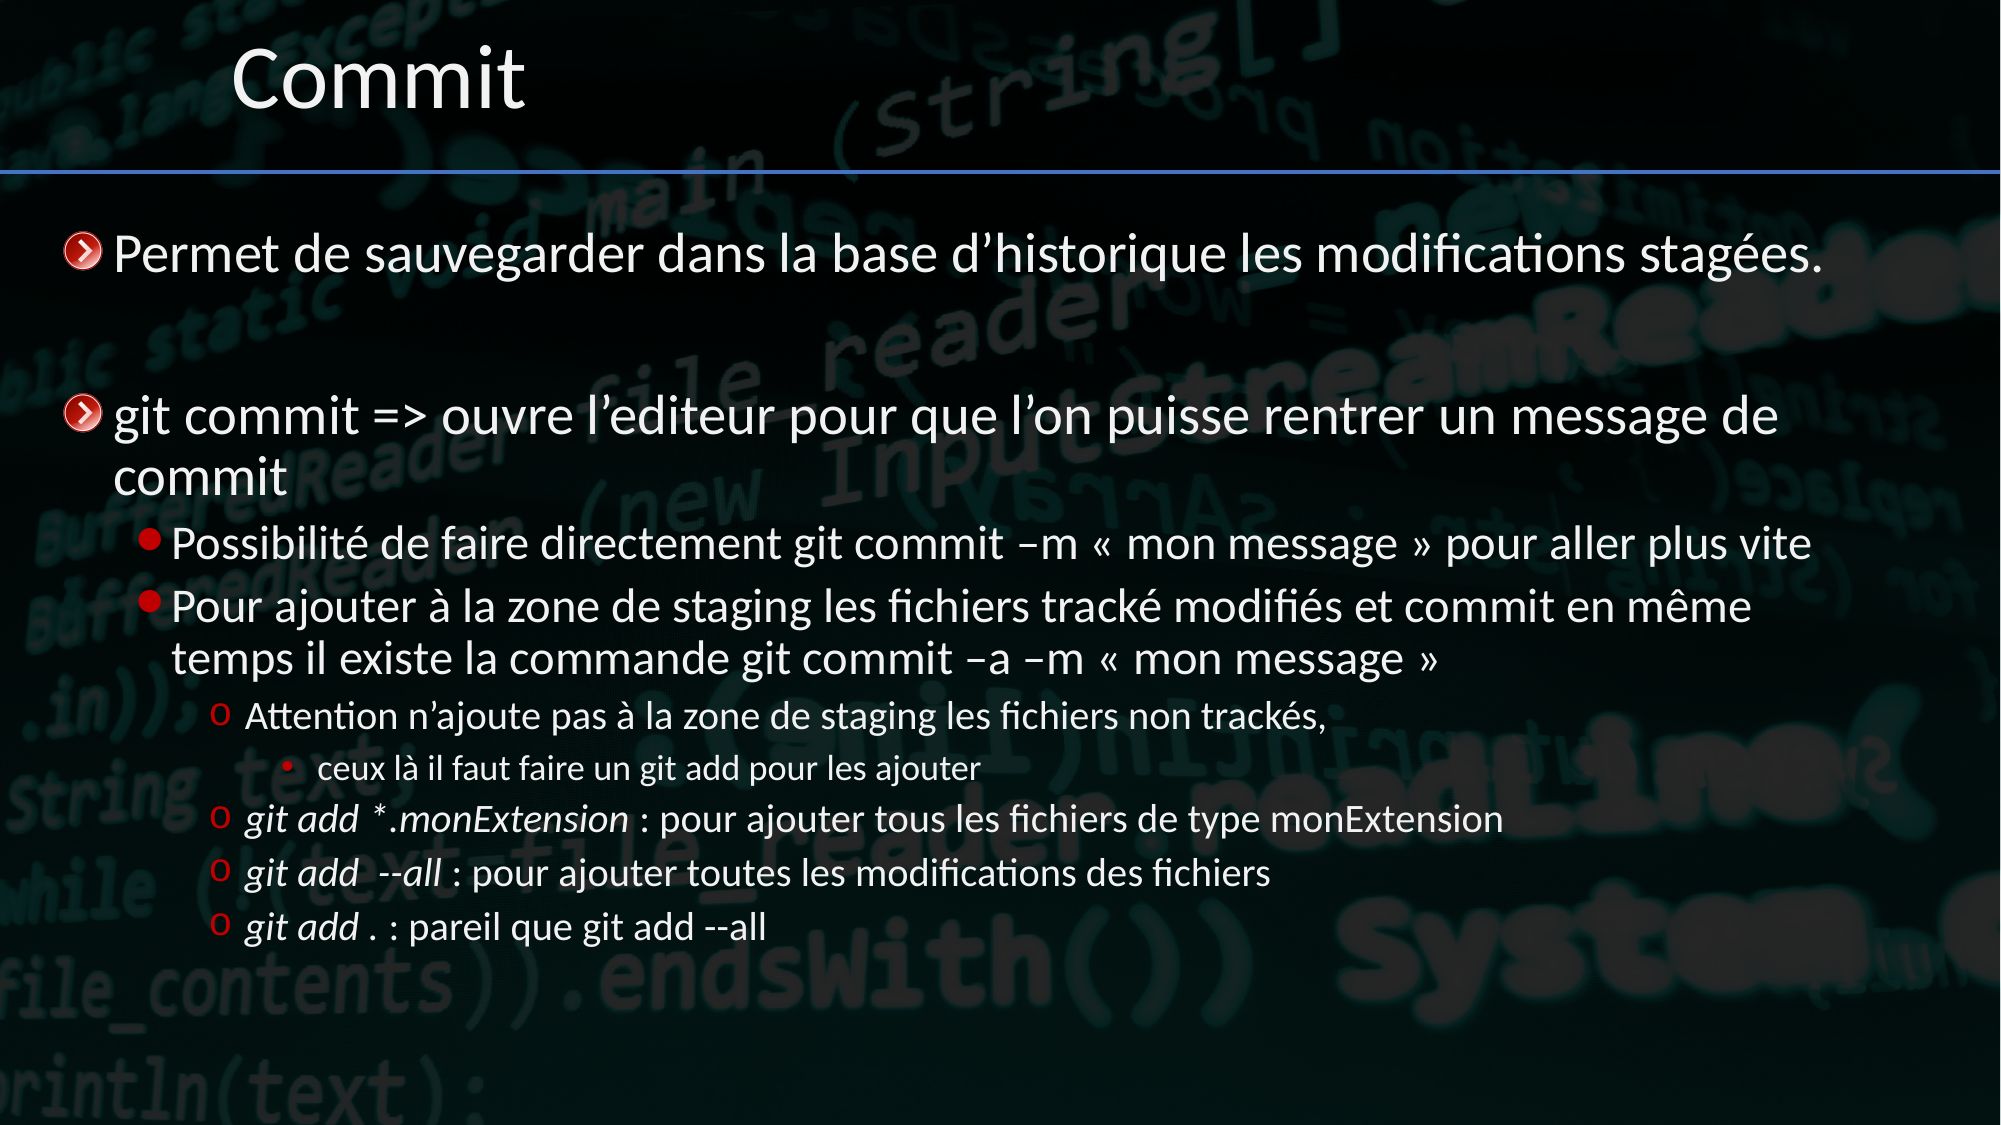

# Commit
Permet de sauvegarder dans la base d’historique les modifications stagées.

git commit => ouvre l’editeur pour que l’on puisse rentrer un message de commit
Possibilité de faire directement git commit –m « mon message » pour aller plus vite
Pour ajouter à la zone de staging les fichiers tracké modifiés et commit en même temps il existe la commande git commit –a –m « mon message »
Attention n’ajoute pas à la zone de staging les fichiers non trackés,
ceux là il faut faire un git add pour les ajouter
git add *.monExtension : pour ajouter tous les fichiers de type monExtension
git add  --all : pour ajouter toutes les modifications des fichiers
git add . : pareil que git add --all